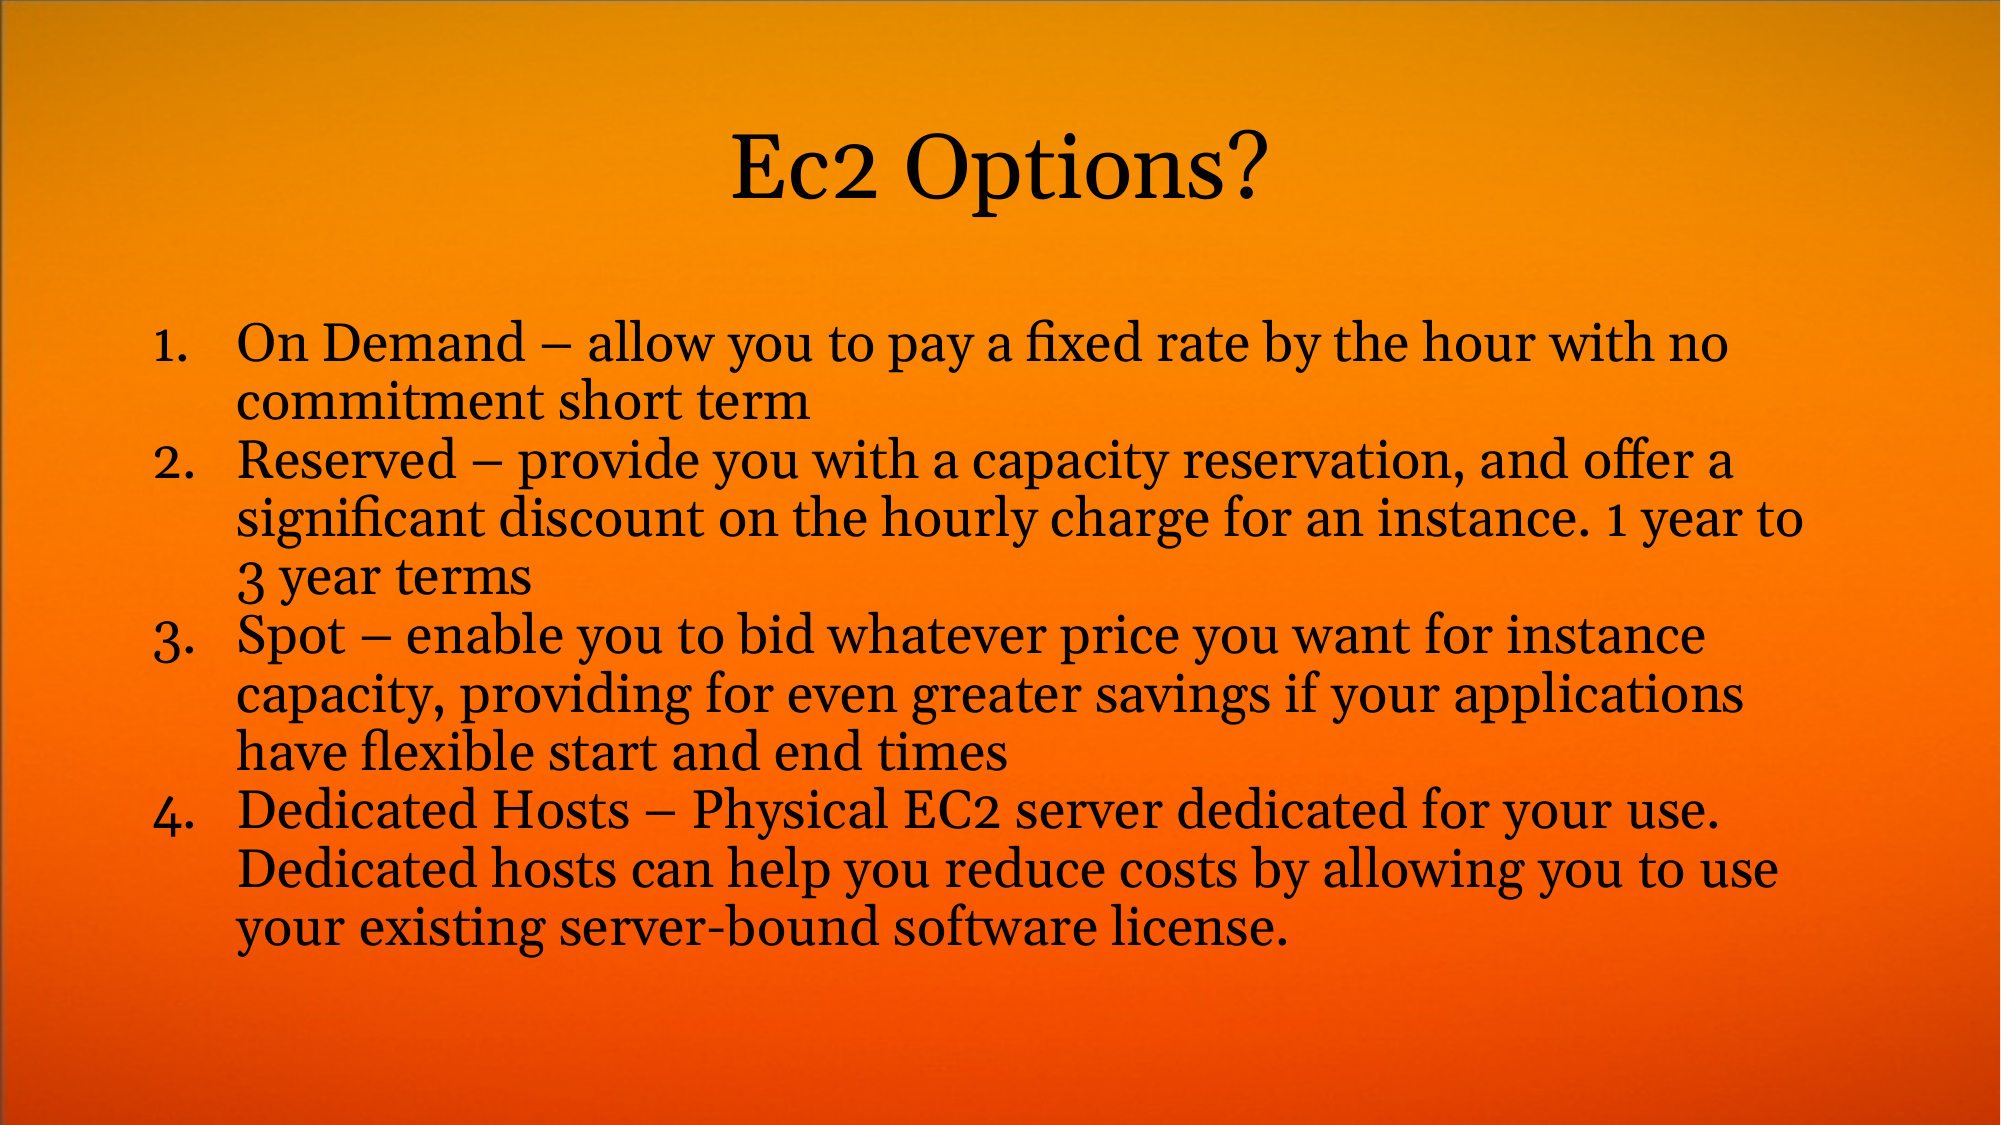

# Ec2 Options?
On Demand – allow you to pay a fixed rate by the hour with no commitment short term
Reserved – provide you with a capacity reservation, and offer a significant discount on the hourly charge for an instance. 1 year to 3 year terms
Spot – enable you to bid whatever price you want for instance capacity, providing for even greater savings if your applications have flexible start and end times
Dedicated Hosts – Physical EC2 server dedicated for your use. Dedicated hosts can help you reduce costs by allowing you to use your existing server-bound software license.